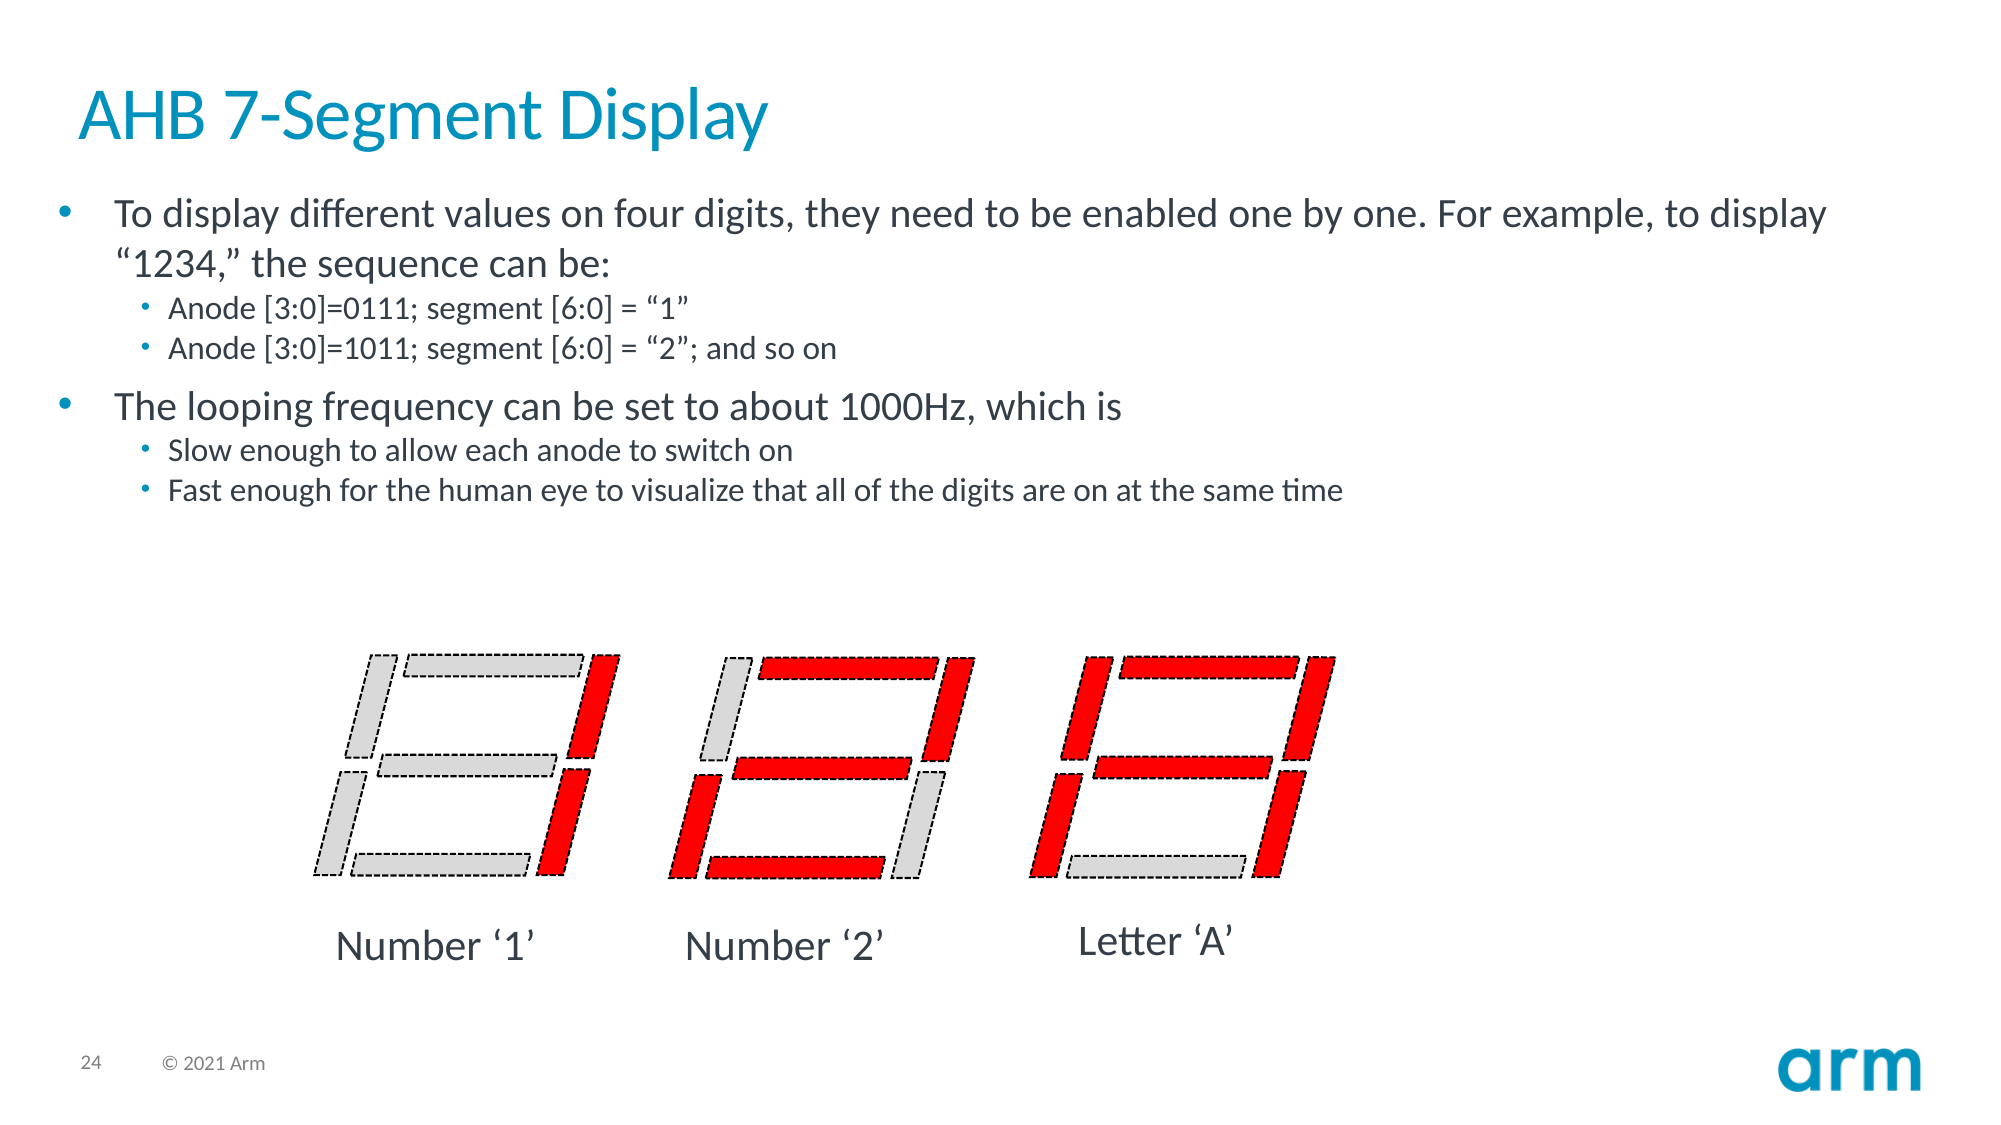

# AHB 7-Segment Display
To display different values on four digits, they need to be enabled one by one. For example, to display “1234,” the sequence can be:
Anode [3:0]=0111; segment [6:0] = “1”
Anode [3:0]=1011; segment [6:0] = “2”; and so on
The looping frequency can be set to about 1000Hz, which is
Slow enough to allow each anode to switch on
Fast enough for the human eye to visualize that all of the digits are on at the same time

Letter ‘A’
Number ‘2’
Number ‘1’